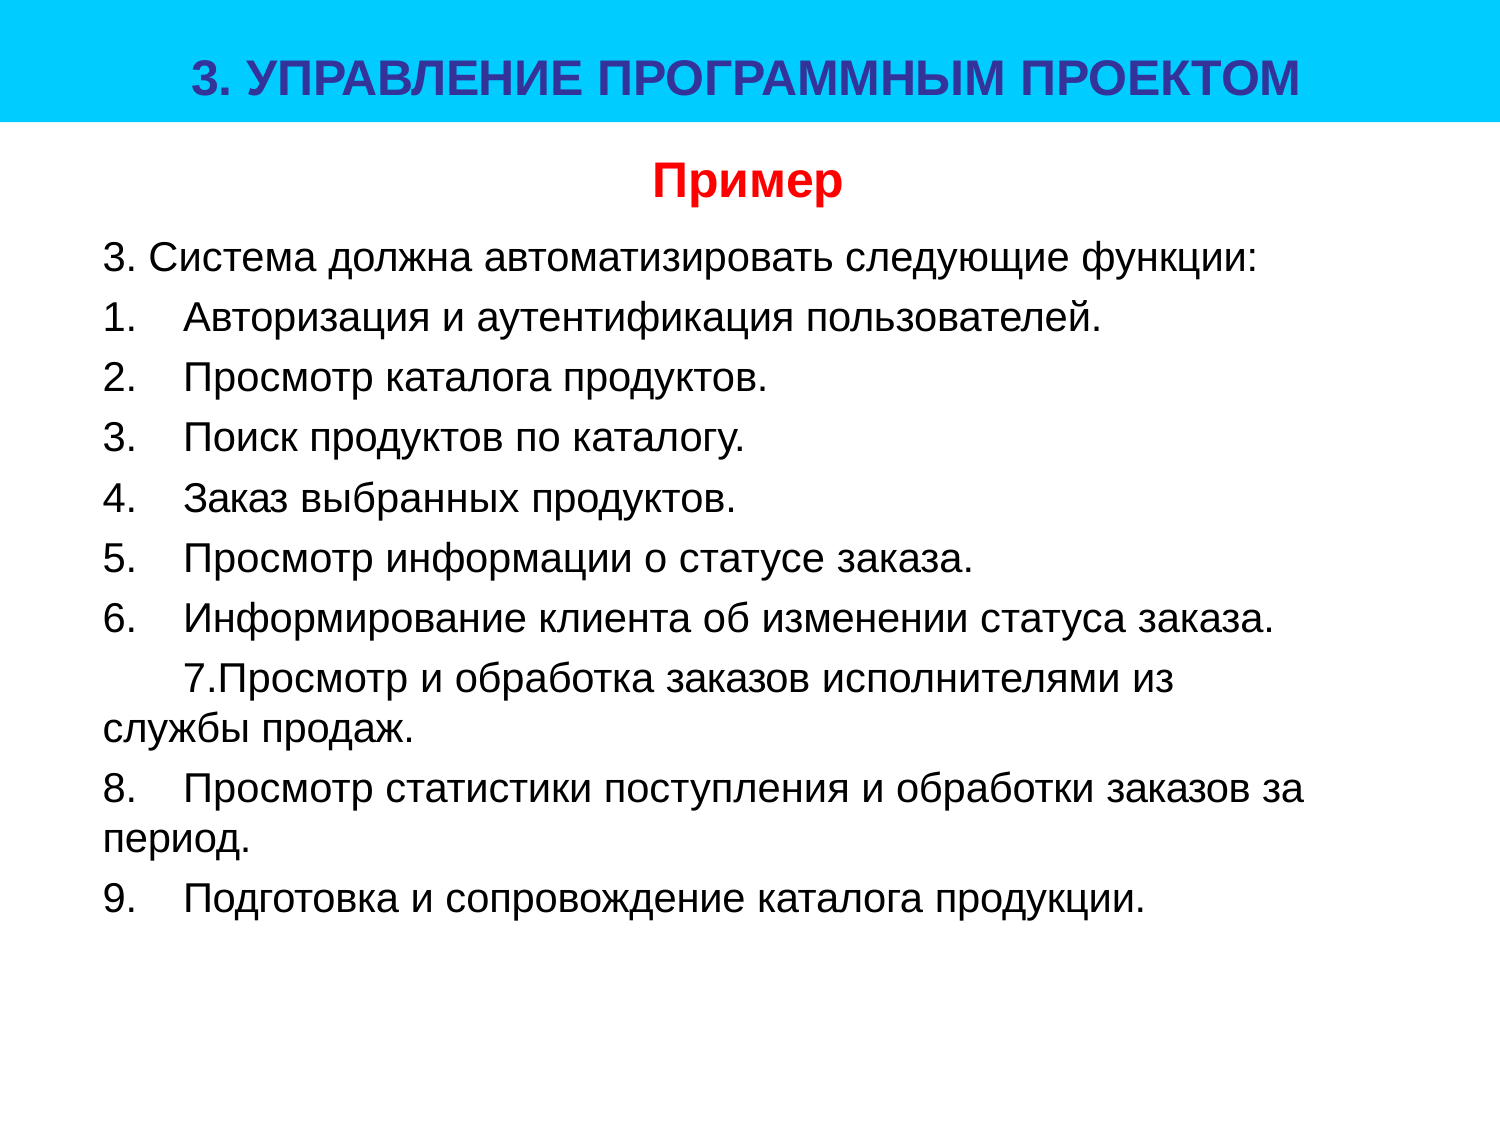

# 3. УПРАВЛЕНИЕ ПРОГРАММНЫМ ПРОЕКТОМ
Пример
Система должна автоматизировать следующие функции:
Авторизация и аутентификация пользователей.
Просмотр каталога продуктов.
Поиск продуктов по каталогу.
Заказ выбранных продуктов.
Просмотр информации о статусе заказа.
Информирование клиента об изменении статуса заказа.
Просмотр и обработка заказов исполнителями из службы продаж.
Просмотр статистики поступления и обработки заказов за
период.
Подготовка и сопровождение каталога продукции.